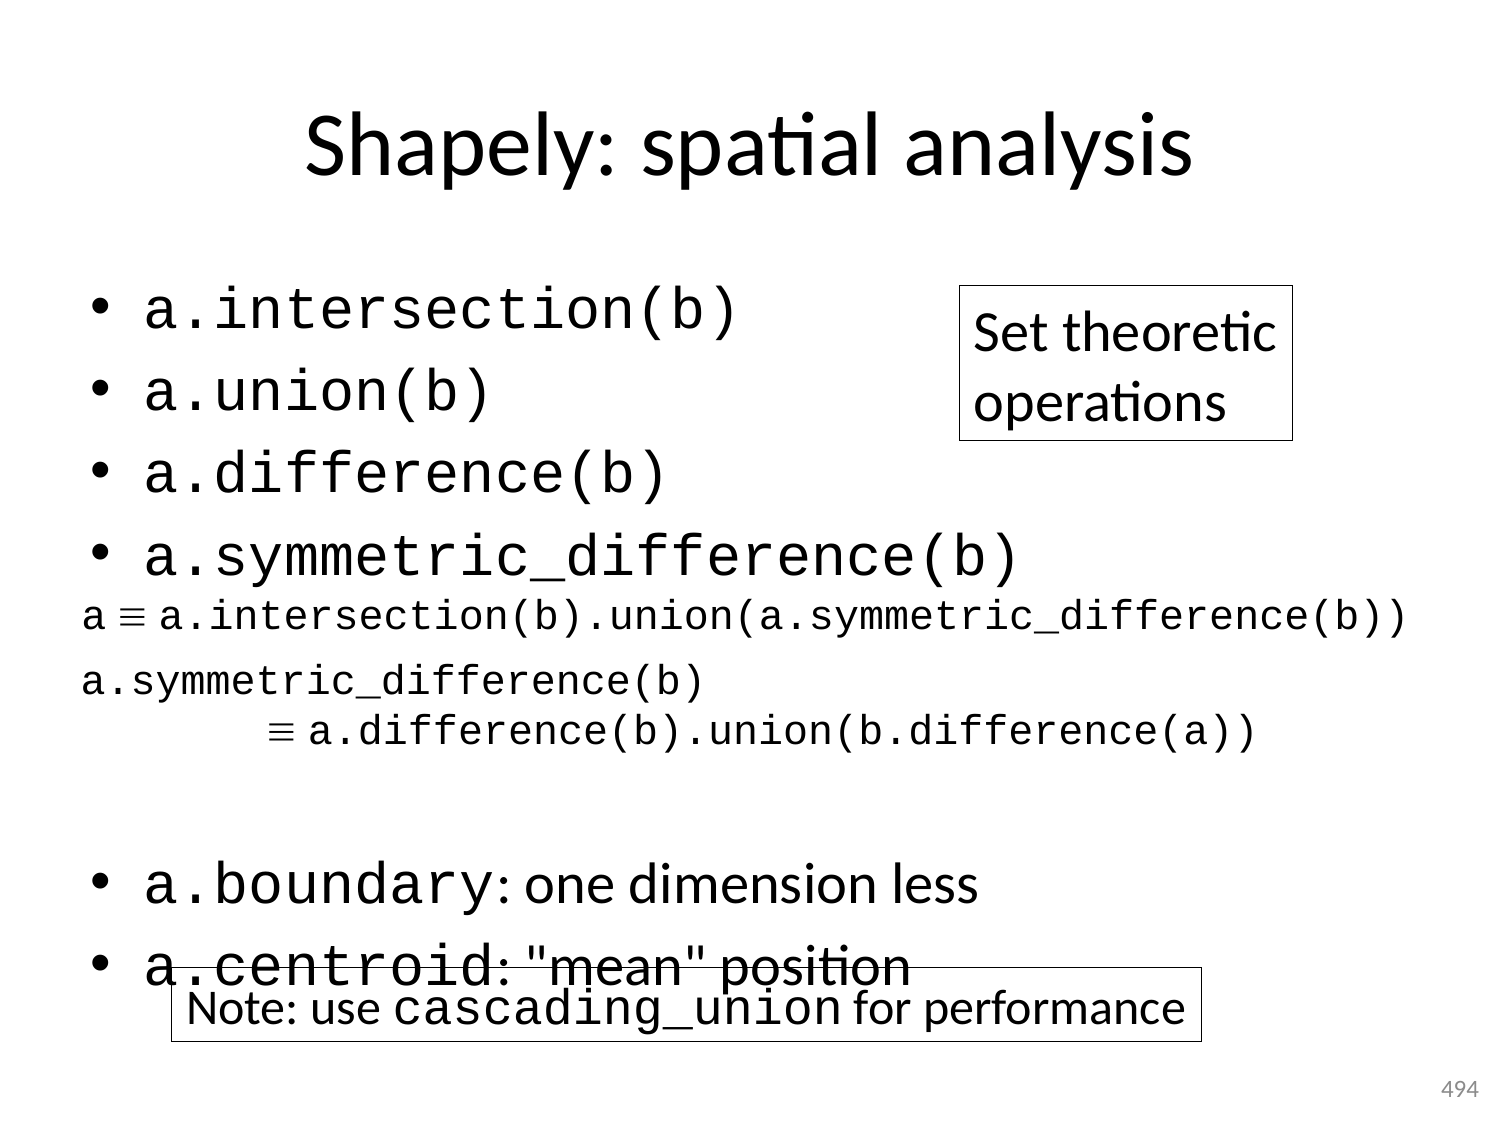

# Shapely: spatial analysis
a.intersection(b)
a.union(b)
a.difference(b)
a.symmetric_difference(b)

a.boundary: one dimension less
a.centroid: "mean" position
Set theoretic
operations
a ≡ a.intersection(b).union(a.symmetric_difference(b))
a.symmetric_difference(b)
        ≡ a.difference(b).union(b.difference(a))
Note: use cascading_union for performance
494